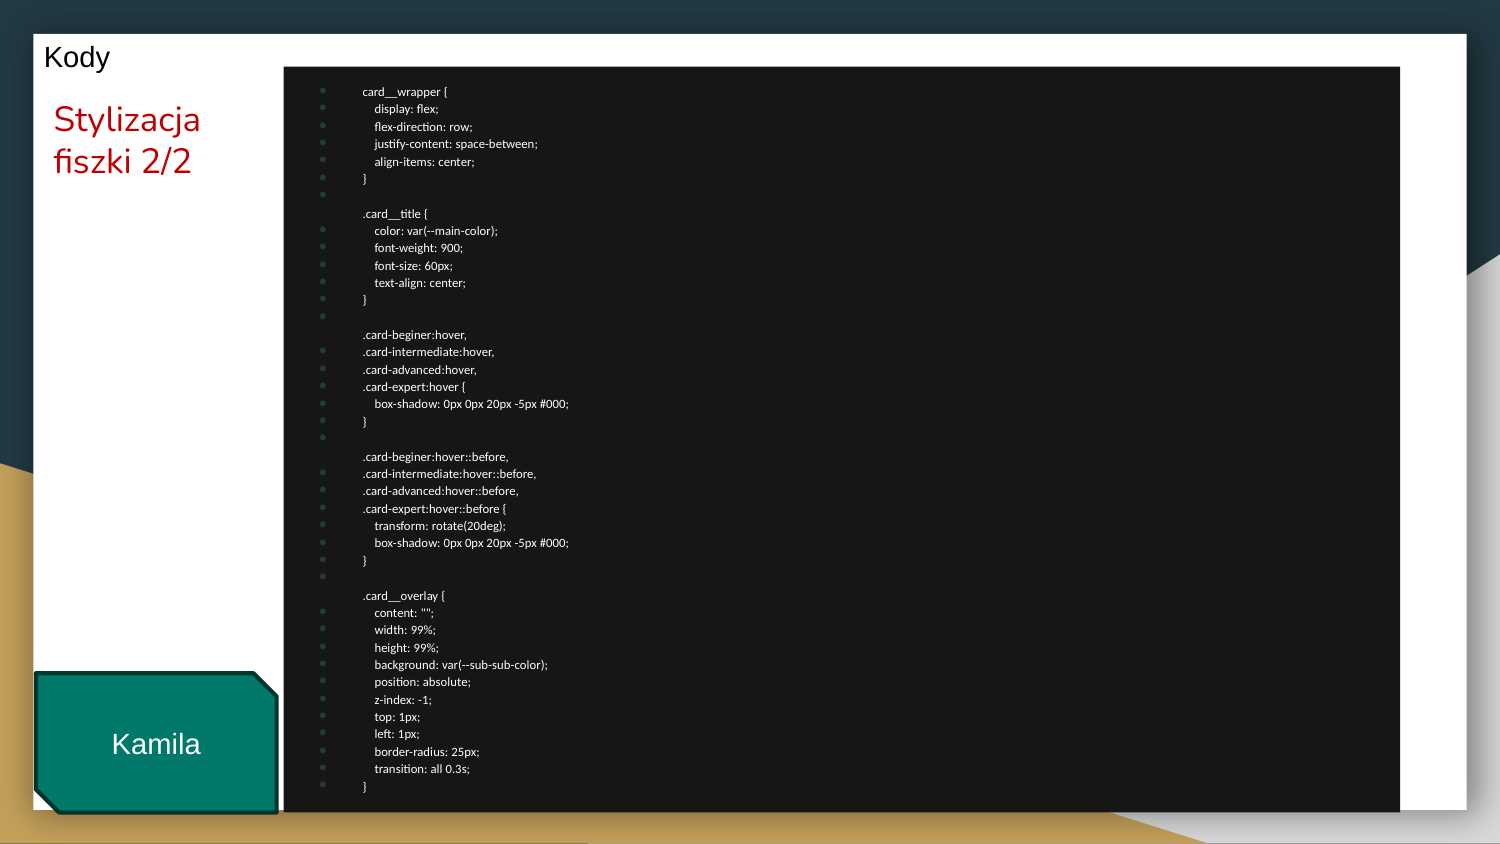

Kody
card__wrapper {
    display: flex;
    flex-direction: row;
    justify-content: space-between;
    align-items: center;
}
.card__title {
    color: var(--main-color);
    font-weight: 900;
    font-size: 60px;
    text-align: center;
}
.card-beginer:hover,
.card-intermediate:hover,
.card-advanced:hover,
.card-expert:hover {
    box-shadow: 0px 0px 20px -5px #000;
}
.card-beginer:hover::before,
.card-intermediate:hover::before,
.card-advanced:hover::before,
.card-expert:hover::before {
    transform: rotate(20deg);
    box-shadow: 0px 0px 20px -5px #000;
}
.card__overlay {
    content: "";
    width: 99%;
    height: 99%;
    background: var(--sub-sub-color);
    position: absolute;
    z-index: -1;
    top: 1px;
    left: 1px;
    border-radius: 25px;
    transition: all 0.3s;
}
# Stylizacja fiszki 2/2
Kamila